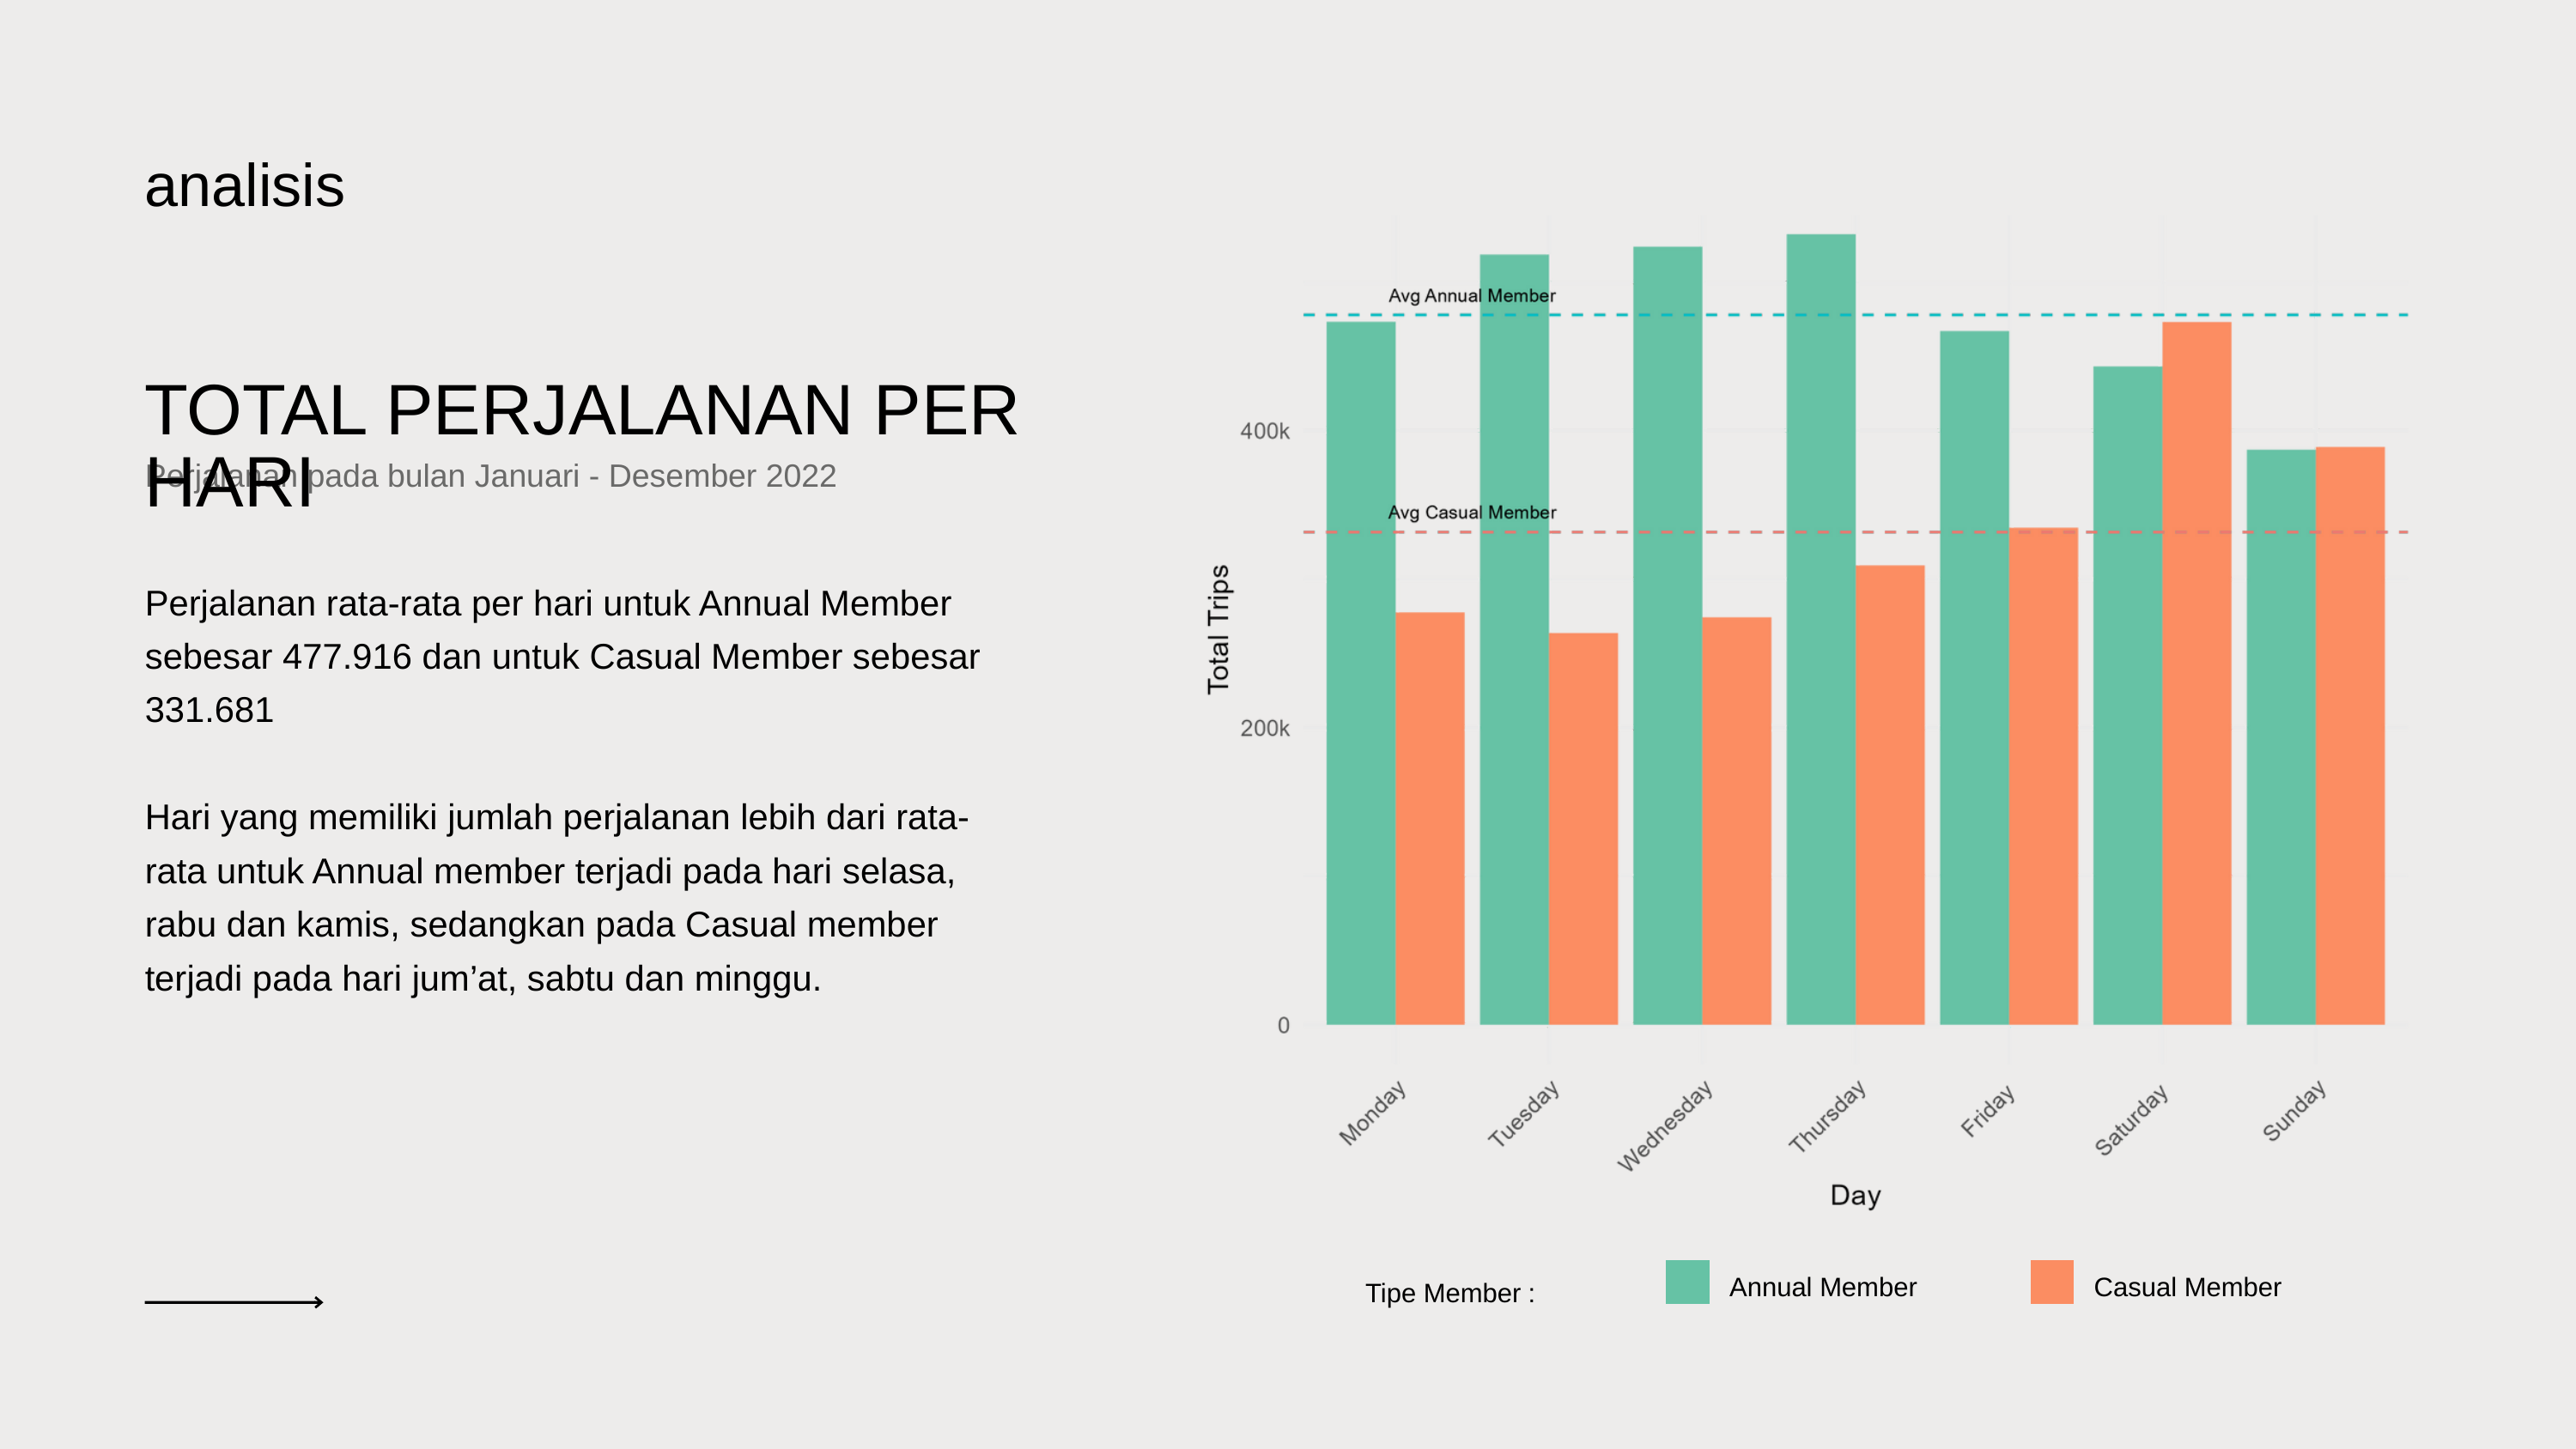

analisis

TOTAL PERJALANAN PER HARI
Perjalanan pada bulan Januari - Desember 2022
Perjalanan rata-rata per hari untuk Annual Member sebesar 477.916 dan untuk Casual Member sebesar 331.681

Hari yang memiliki jumlah perjalanan lebih dari rata-rata untuk Annual member terjadi pada hari selasa, rabu dan kamis, sedangkan pada Casual member terjadi pada hari jum’at, sabtu dan minggu.

Annual Member
Casual Member
Tipe Member :